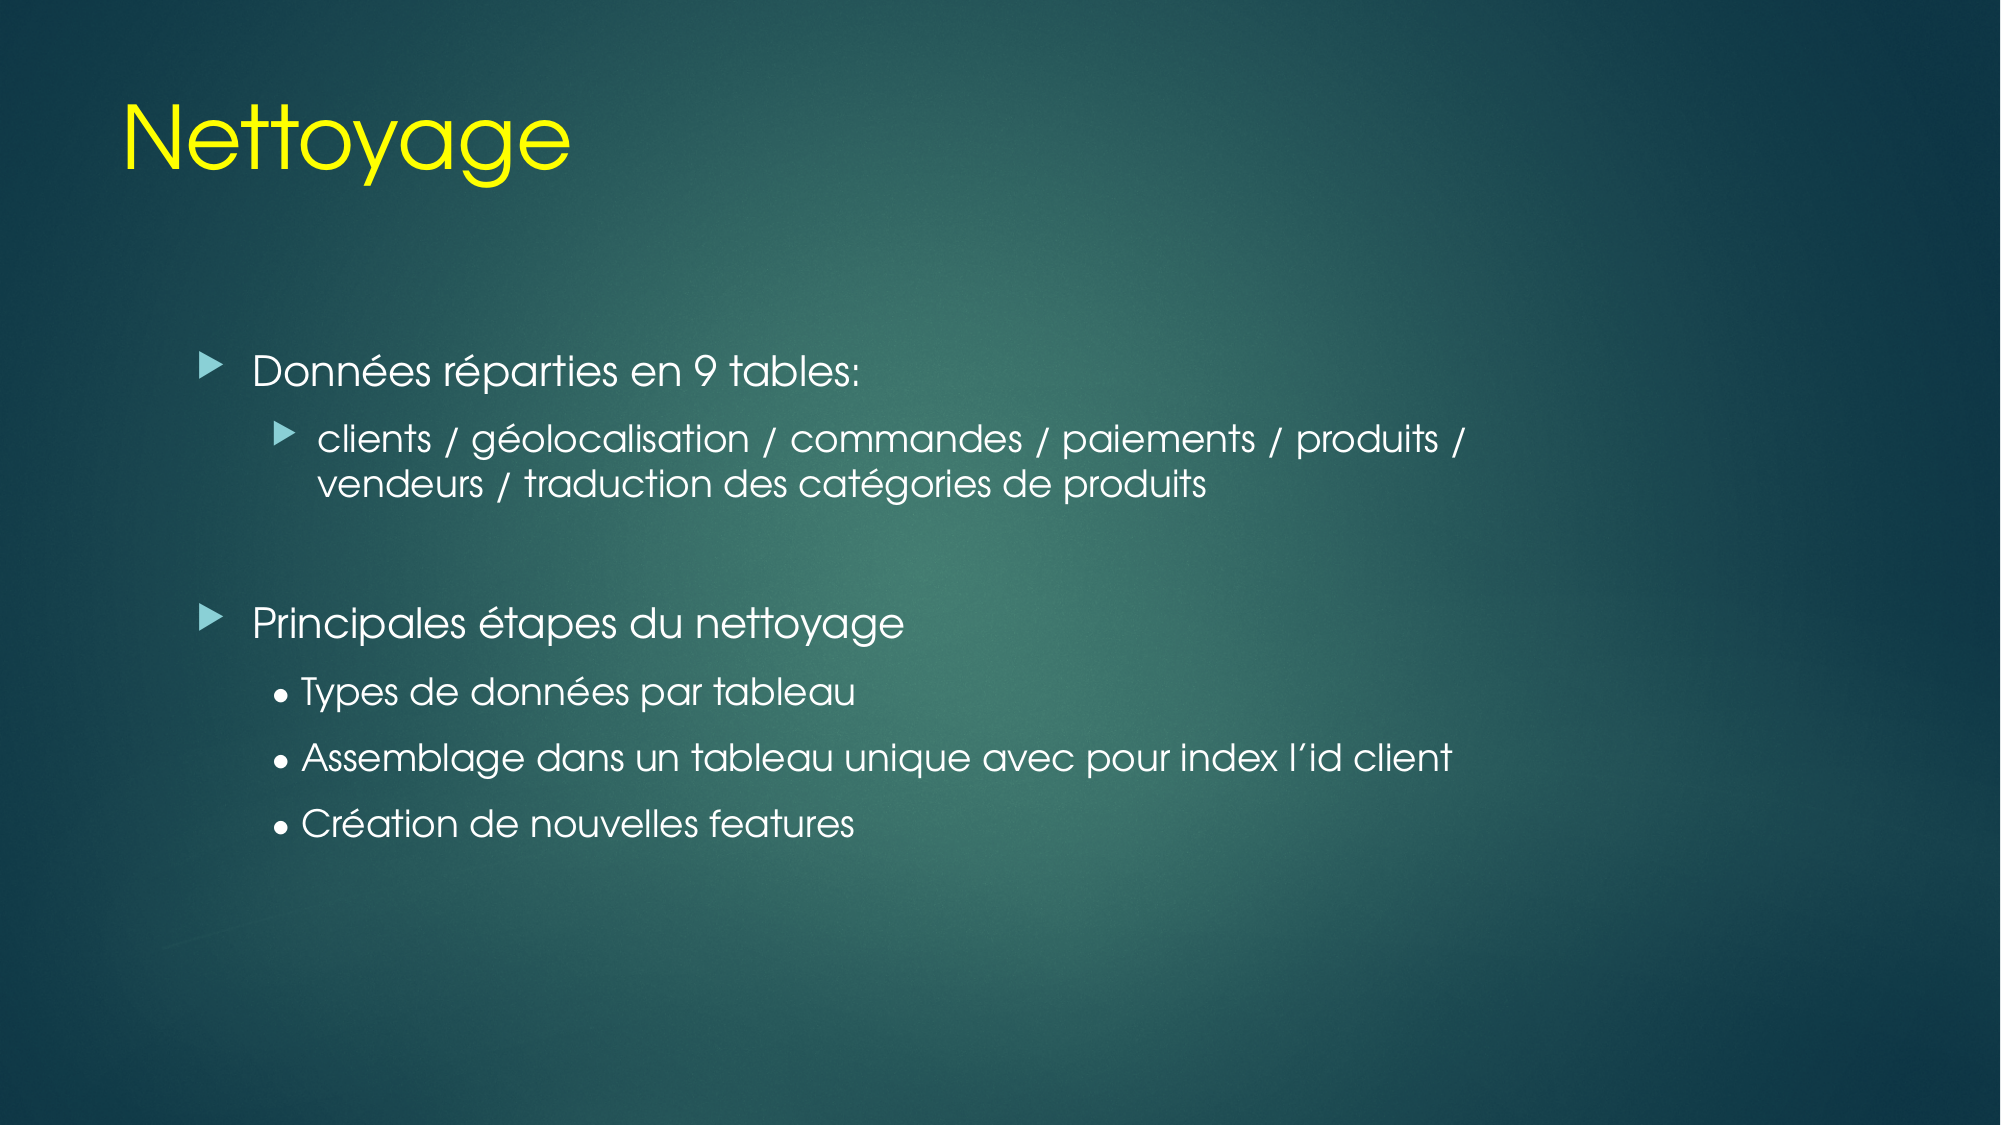

# Nettoyage
Données réparties en 9 tables:
clients / géolocalisation / commandes / paiements / produits / vendeurs / traduction des catégories de produits

Principales étapes du nettoyage
• Types de données par tableau
• Assemblage dans un tableau unique avec pour index l’id client
• Création de nouvelles features